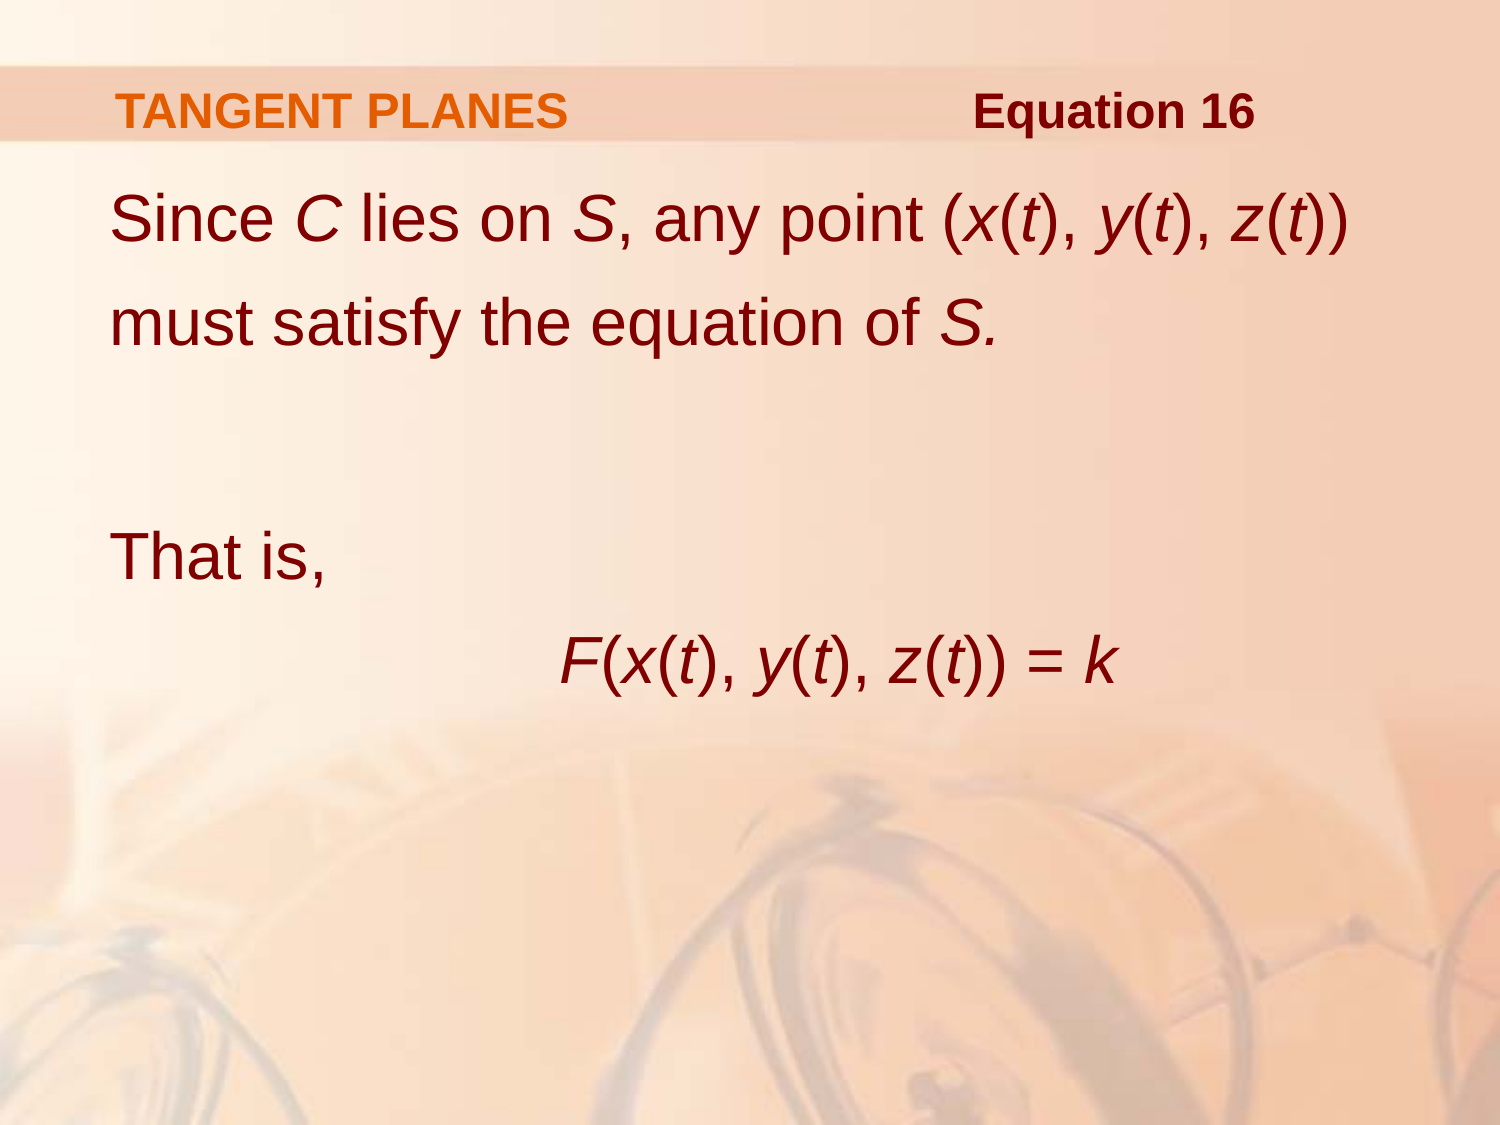

# TANGENT PLANES
Equation 16
Since C lies on S, any point (x(t), y(t), z(t))
must satisfy the equation of S.

That is,
			F(x(t), y(t), z(t)) = k